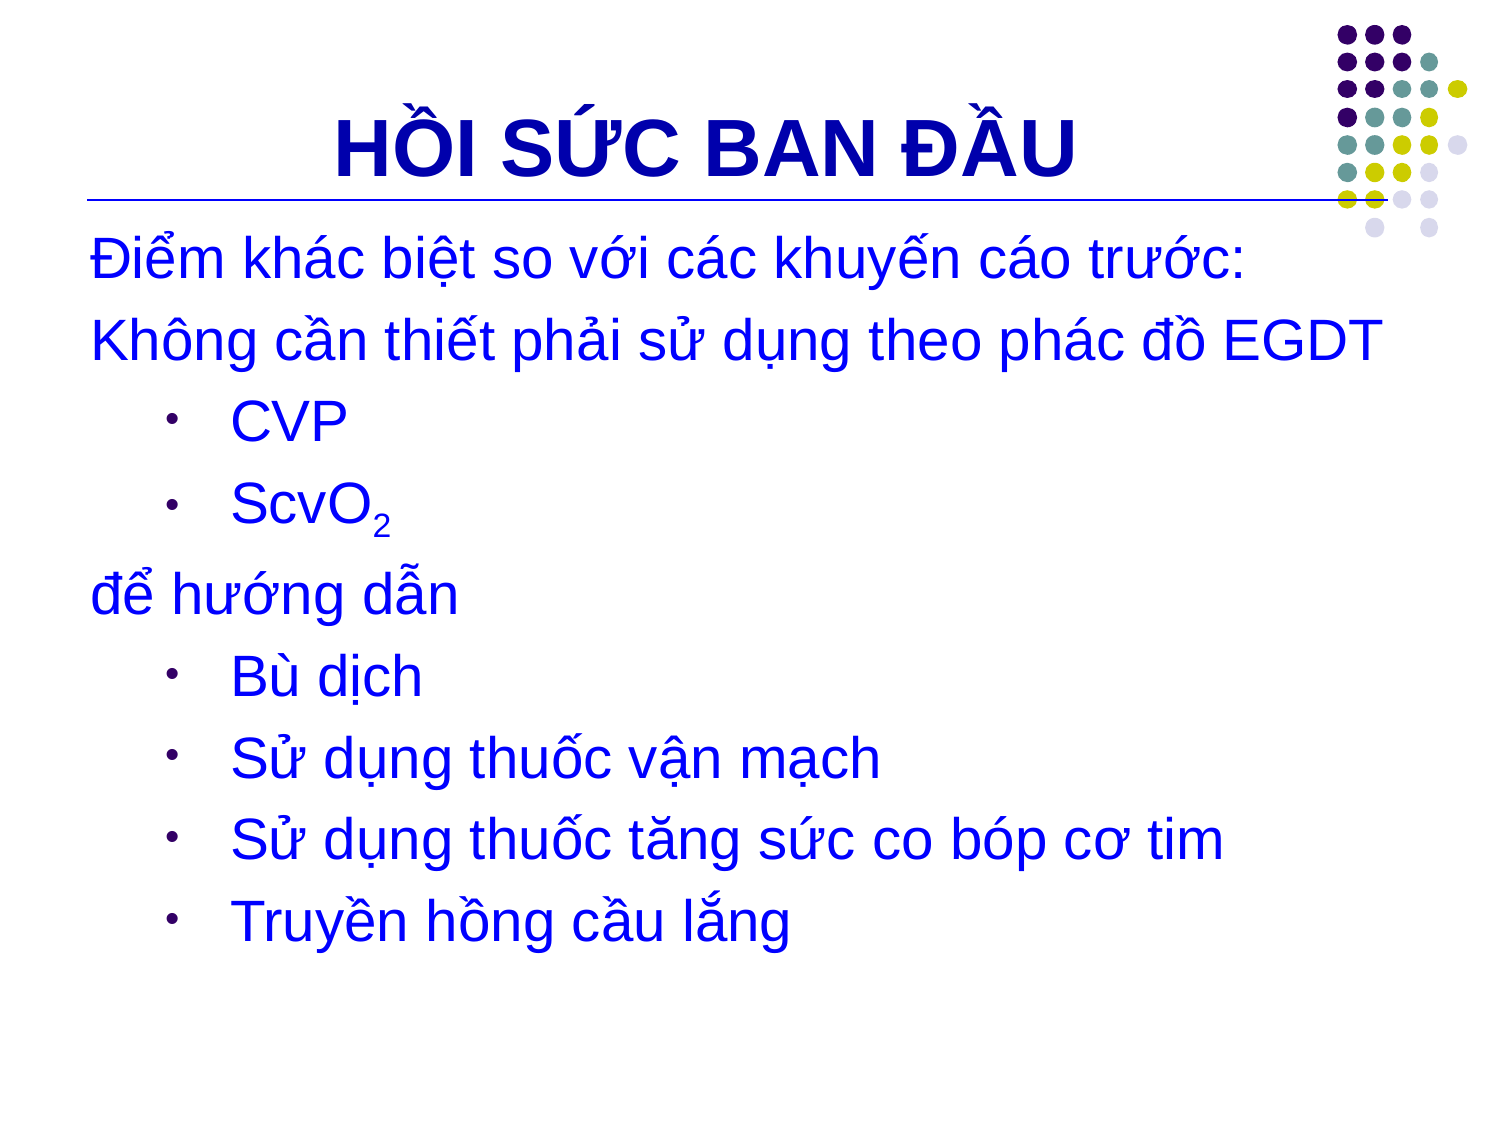

# HỒI SỨC BAN ĐẦU
Điểm khác biệt so với các khuyến cáo trước:
Không cần thiết phải sử dụng theo phác đồ EGDT
CVP
ScvO2
để hướng dẫn
Bù dịch
Sử dụng thuốc vận mạch
Sử dụng thuốc tăng sức co bóp cơ tim
Truyền hồng cầu lắng